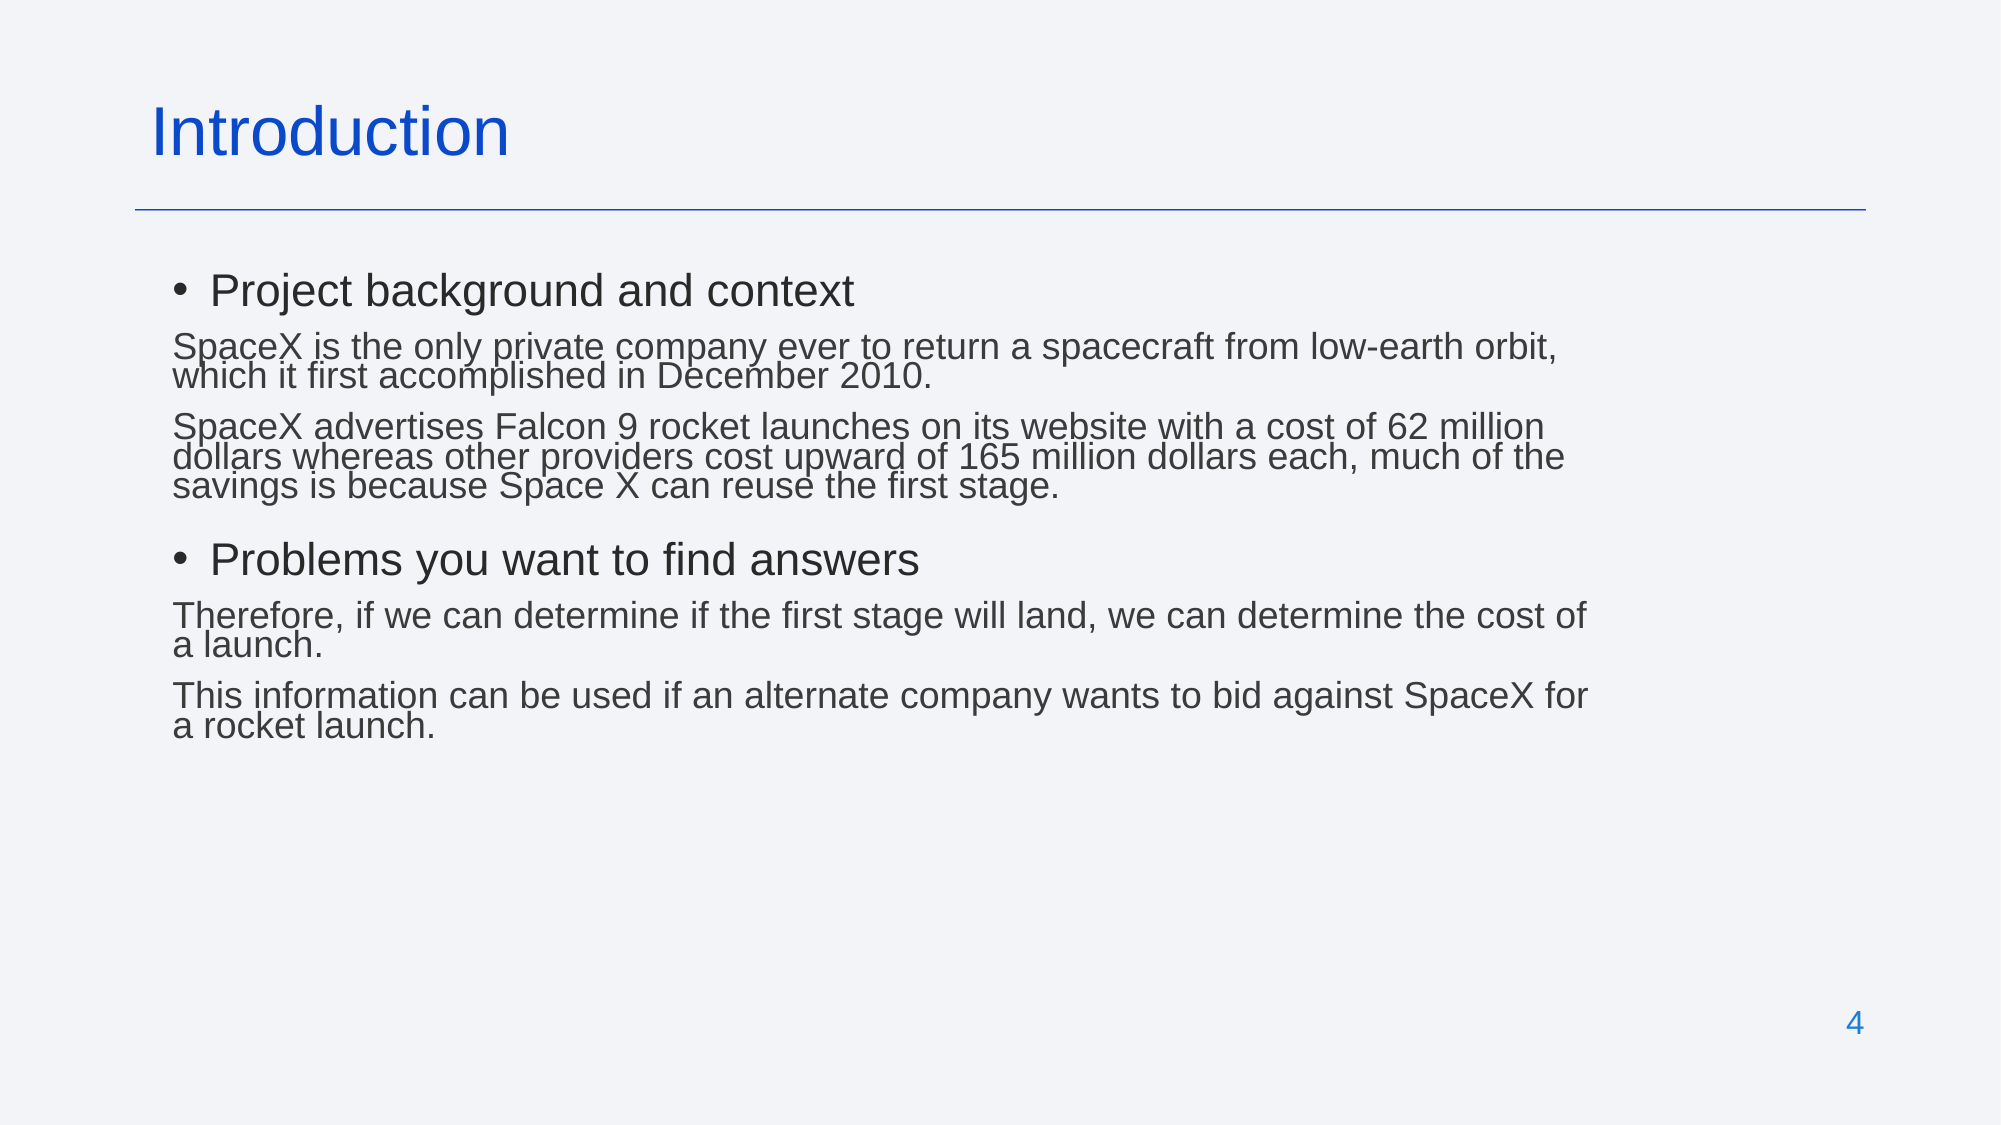

Introduction
Project background and context
SpaceX is the only private company ever to return a spacecraft from low-earth orbit, which it first accomplished in December 2010.
SpaceX advertises Falcon 9 rocket launches on its website with a cost of 62 million dollars whereas other providers cost upward of 165 million dollars each, much of the savings is because Space X can reuse the first stage.
Problems you want to find answers
Therefore, if we can determine if the first stage will land, we can determine the cost of a launch.
This information can be used if an alternate company wants to bid against SpaceX for a rocket launch.

4